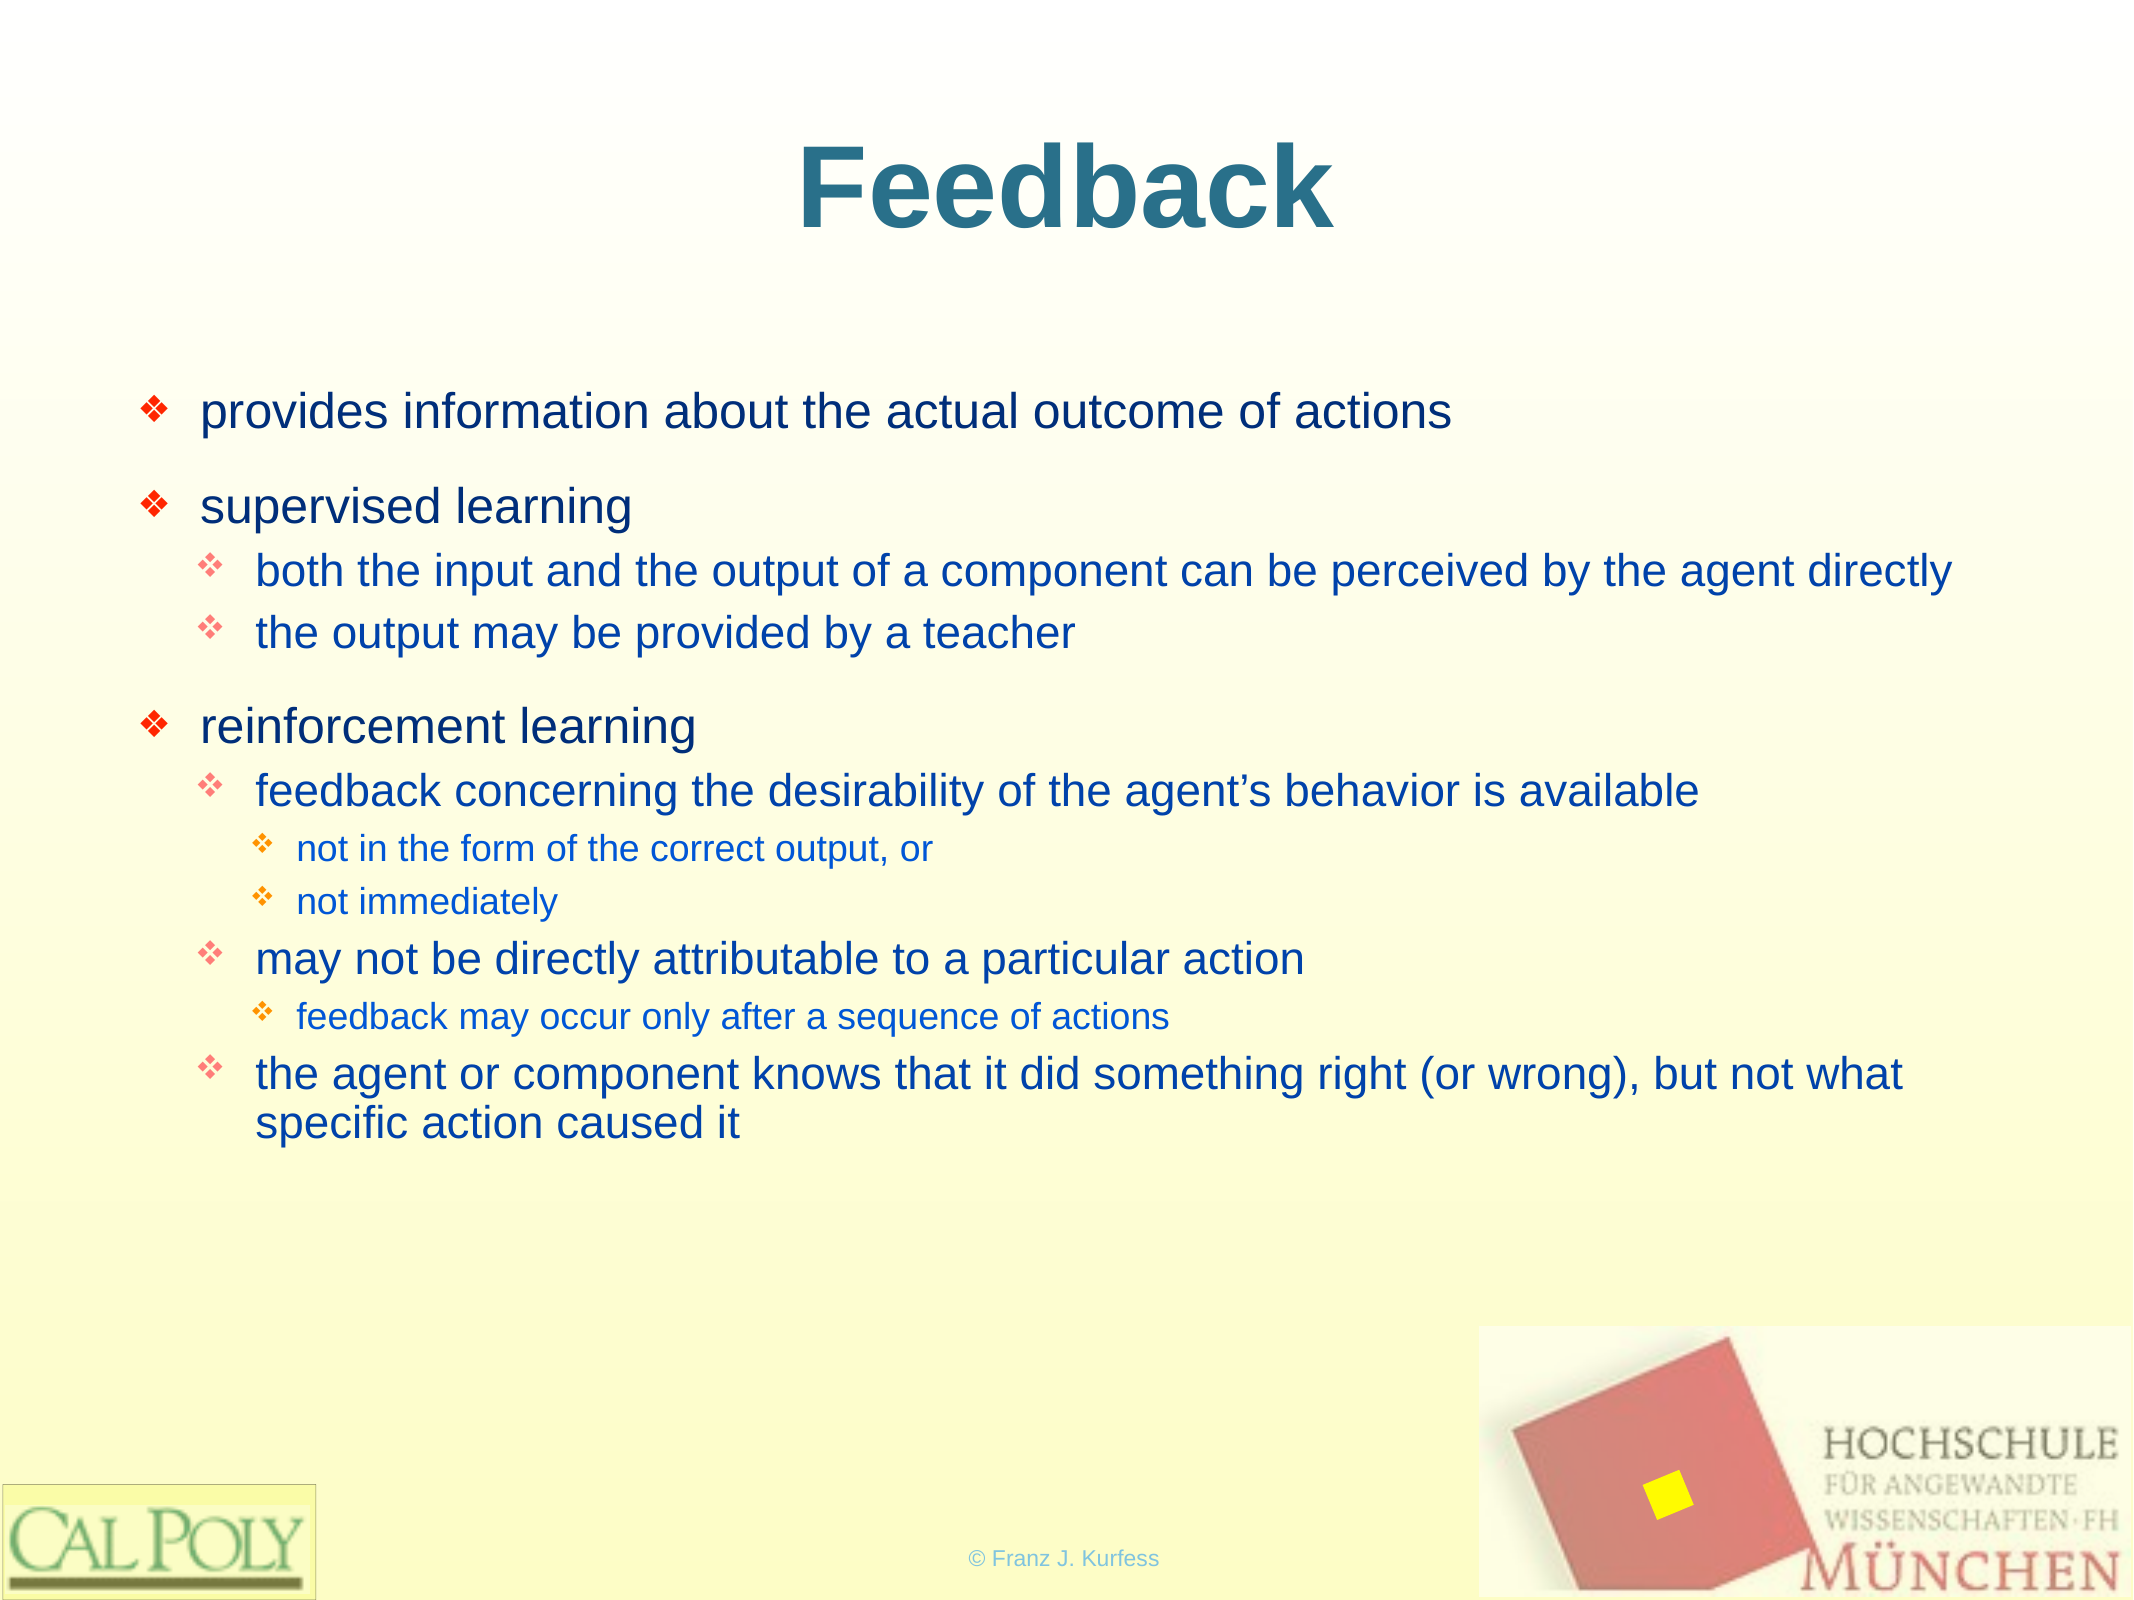

# Feedback
provides information about the actual outcome of actions
supervised learning
both the input and the output of a component can be perceived by the agent directly
the output may be provided by a teacher
reinforcement learning
feedback concerning the desirability of the agent’s behavior is available
not in the form of the correct output, or
not immediately
may not be directly attributable to a particular action
feedback may occur only after a sequence of actions
the agent or component knows that it did something right (or wrong), but not what specific action caused it
23